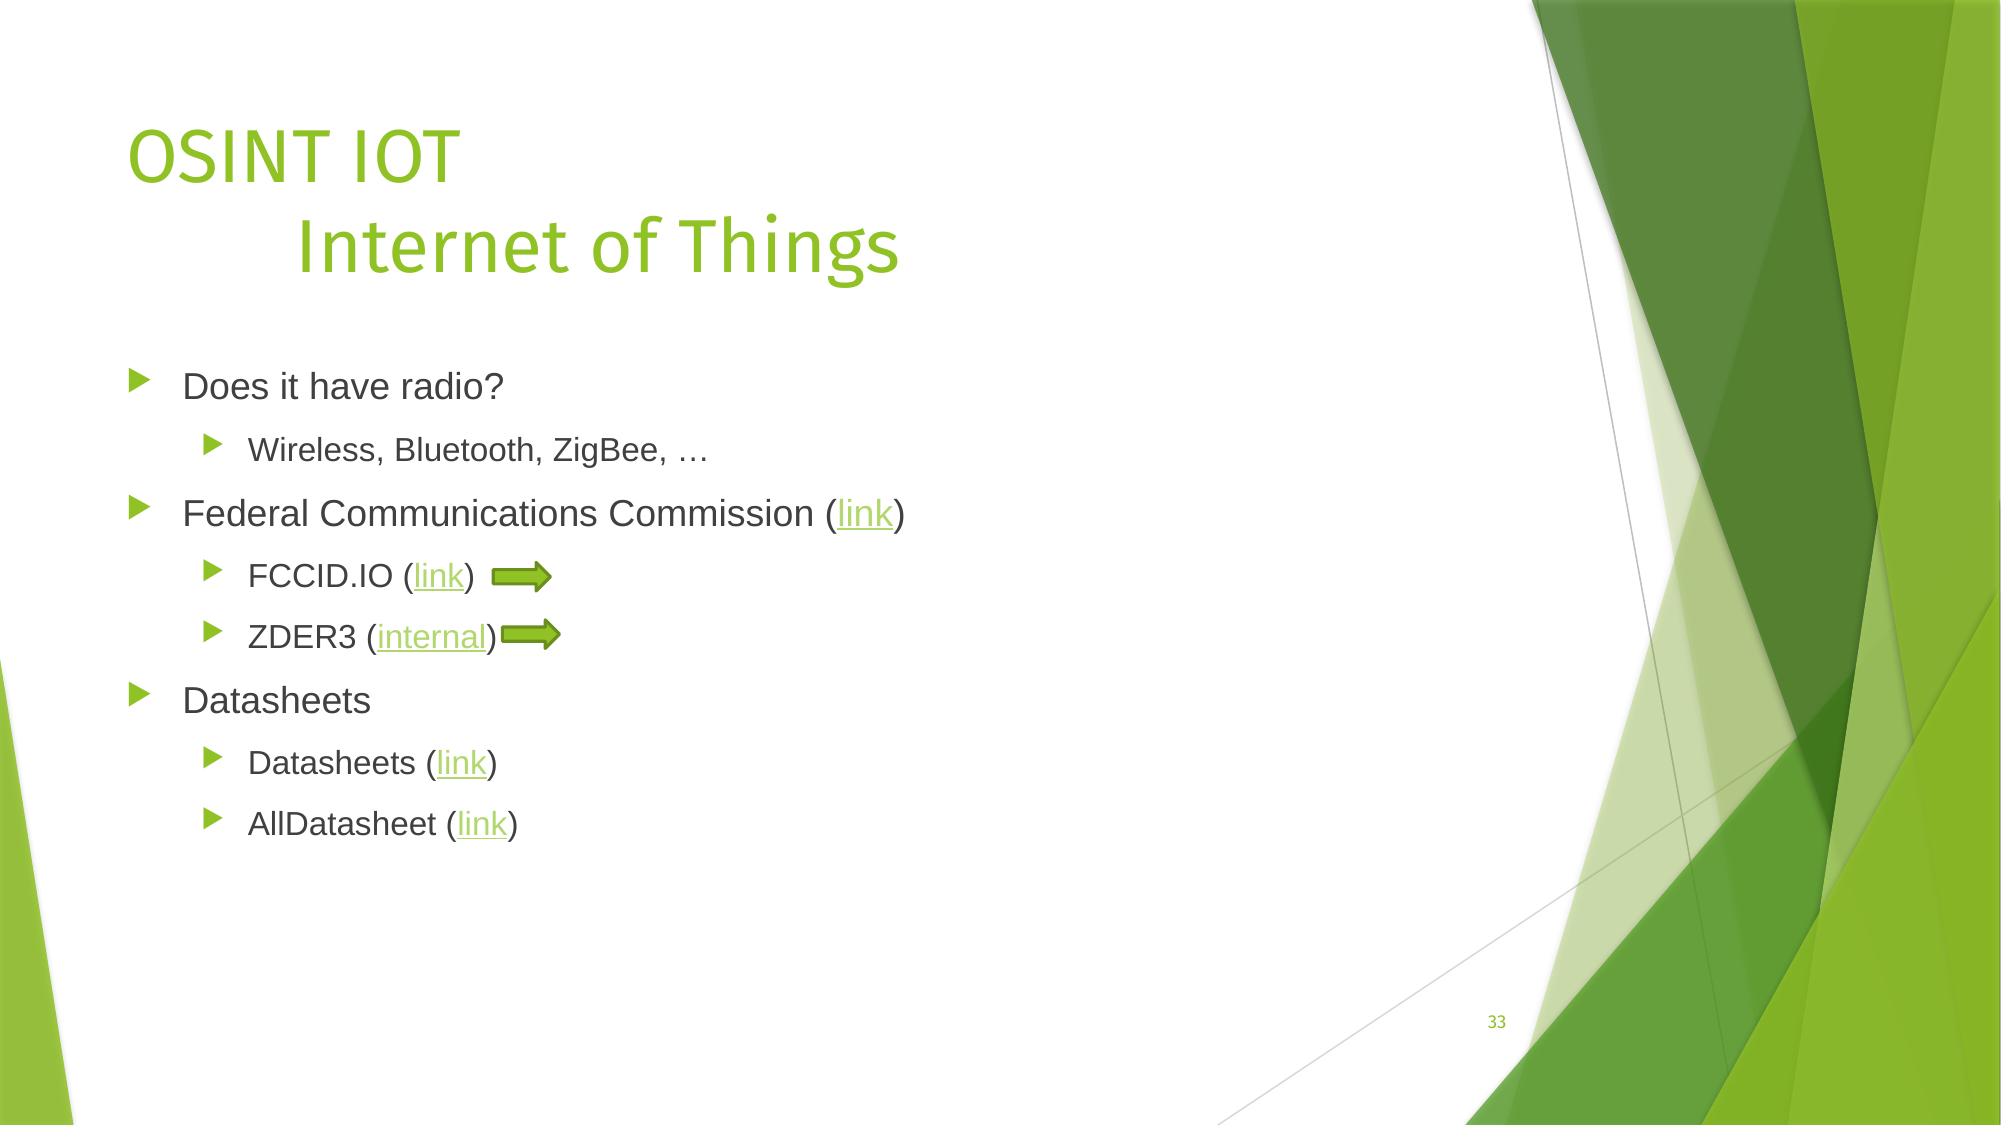

# OSINT IOT Internet of Things
Does it have radio?
Wireless, Bluetooth, ZigBee, …
Federal Communications Commission (link)
FCCID.IO (link)
ZDER3 (internal)
Datasheets
Datasheets (link)
AllDatasheet (link)

33